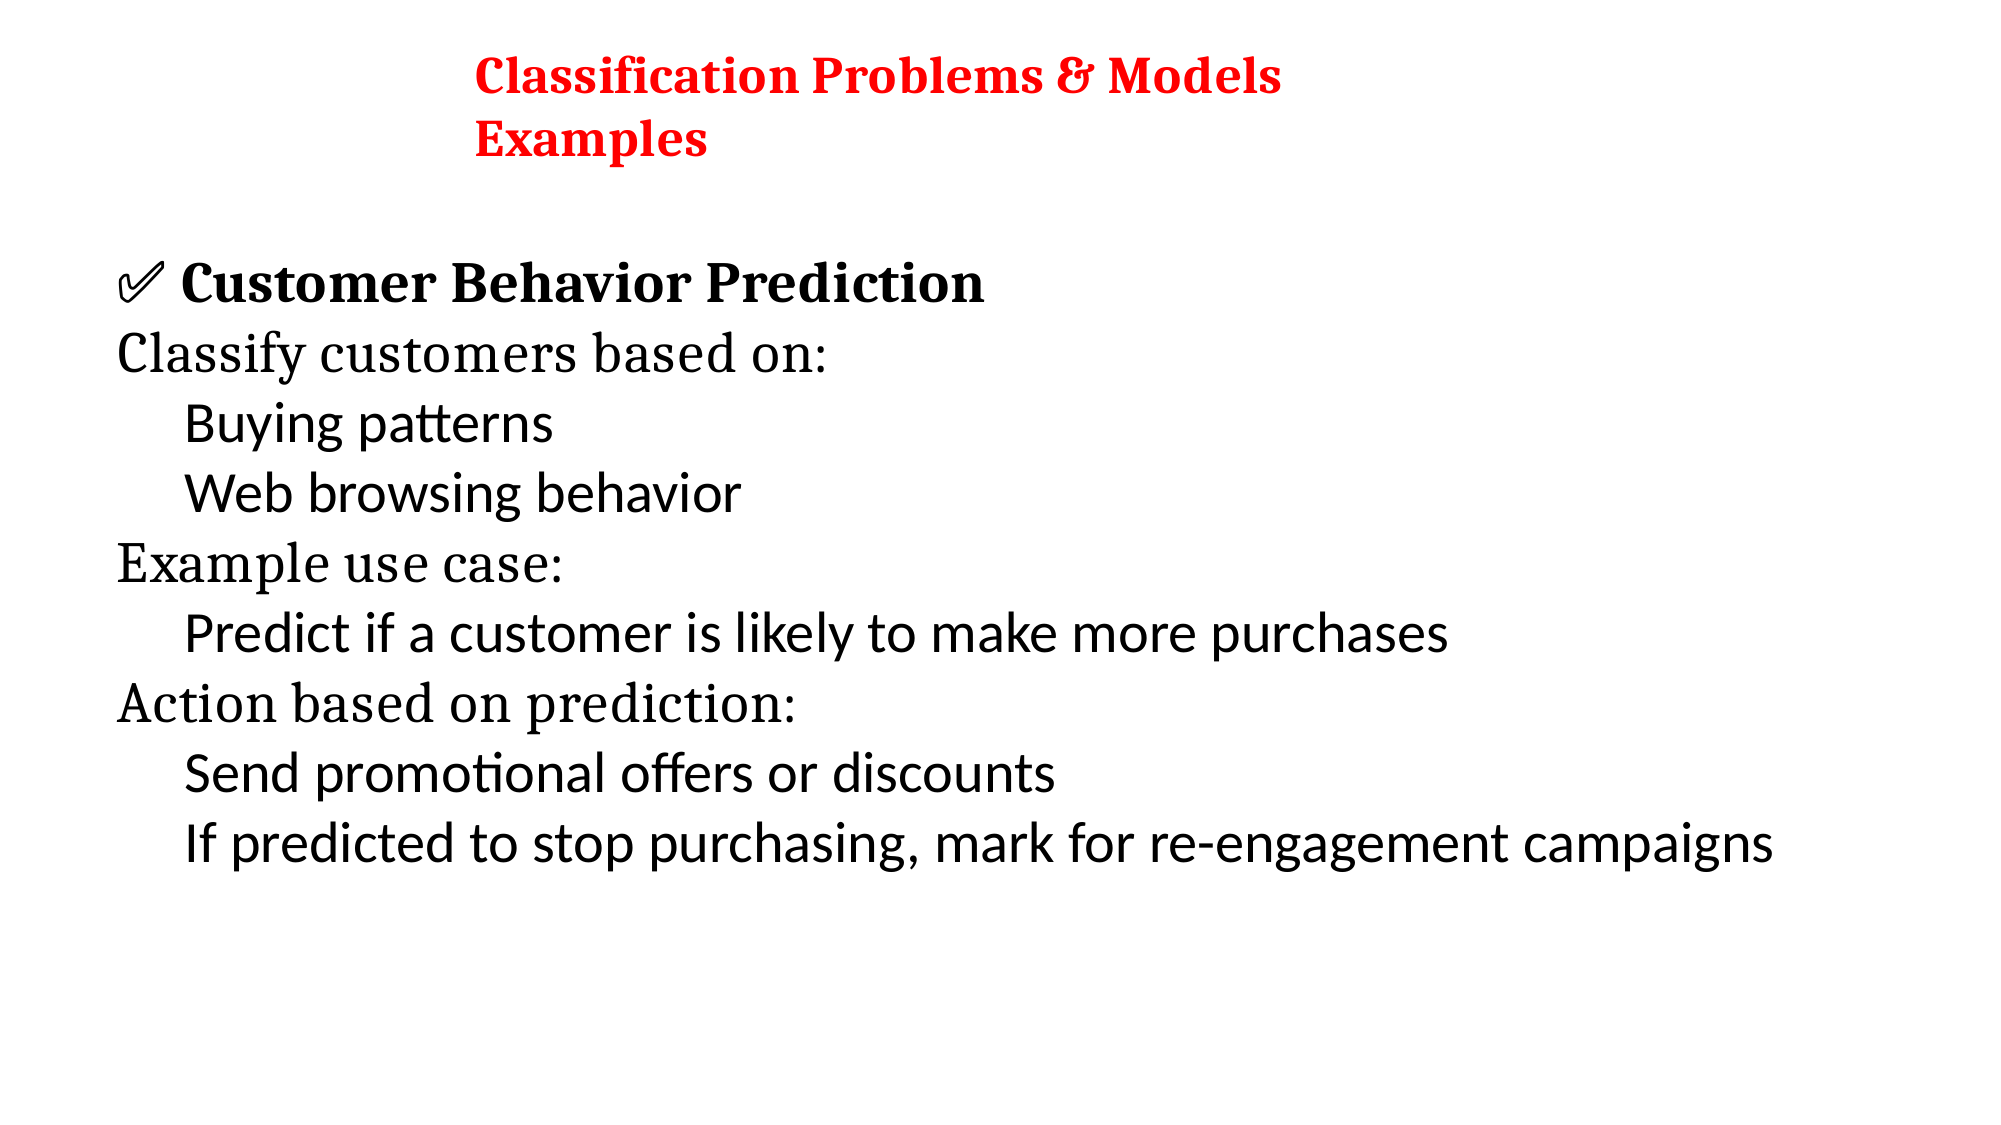

# Classification Problems & Models Examples
✅ Customer Behavior Prediction
Classify customers based on:
Buying patterns
Web browsing behavior
Example use case:
Predict if a customer is likely to make more purchases
Action based on prediction:
Send promotional offers or discounts
If predicted to stop purchasing, mark for re-engagement campaigns